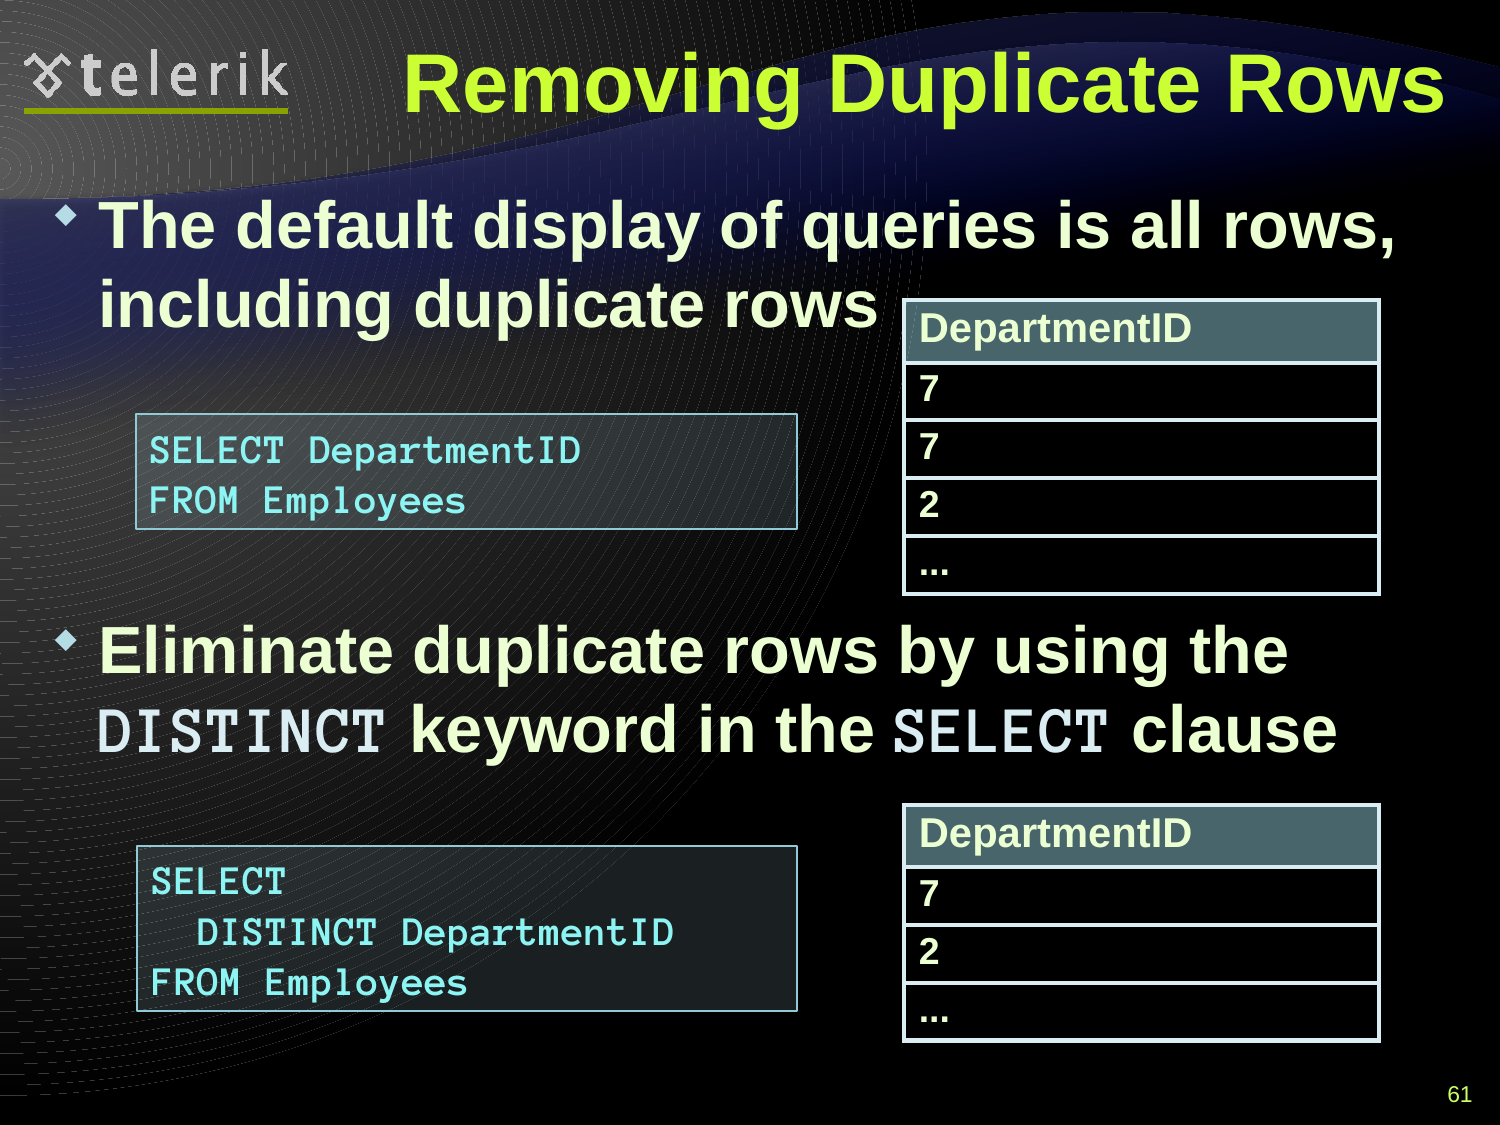

# Removing Duplicate Rows
The default display of queries is all rows, including duplicate rows

Eliminate duplicate rows by using the DISTINCT keyword in the SELECT clause
| DepartmentID |
| --- |
| 7 |
| 7 |
| 2 |
| ... |
SELECT DepartmentID
FROM Employees
| DepartmentID |
| --- |
| 7 |
| 2 |
| ... |
SELECT
  DISTINCT DepartmentID
FROM Employees
61